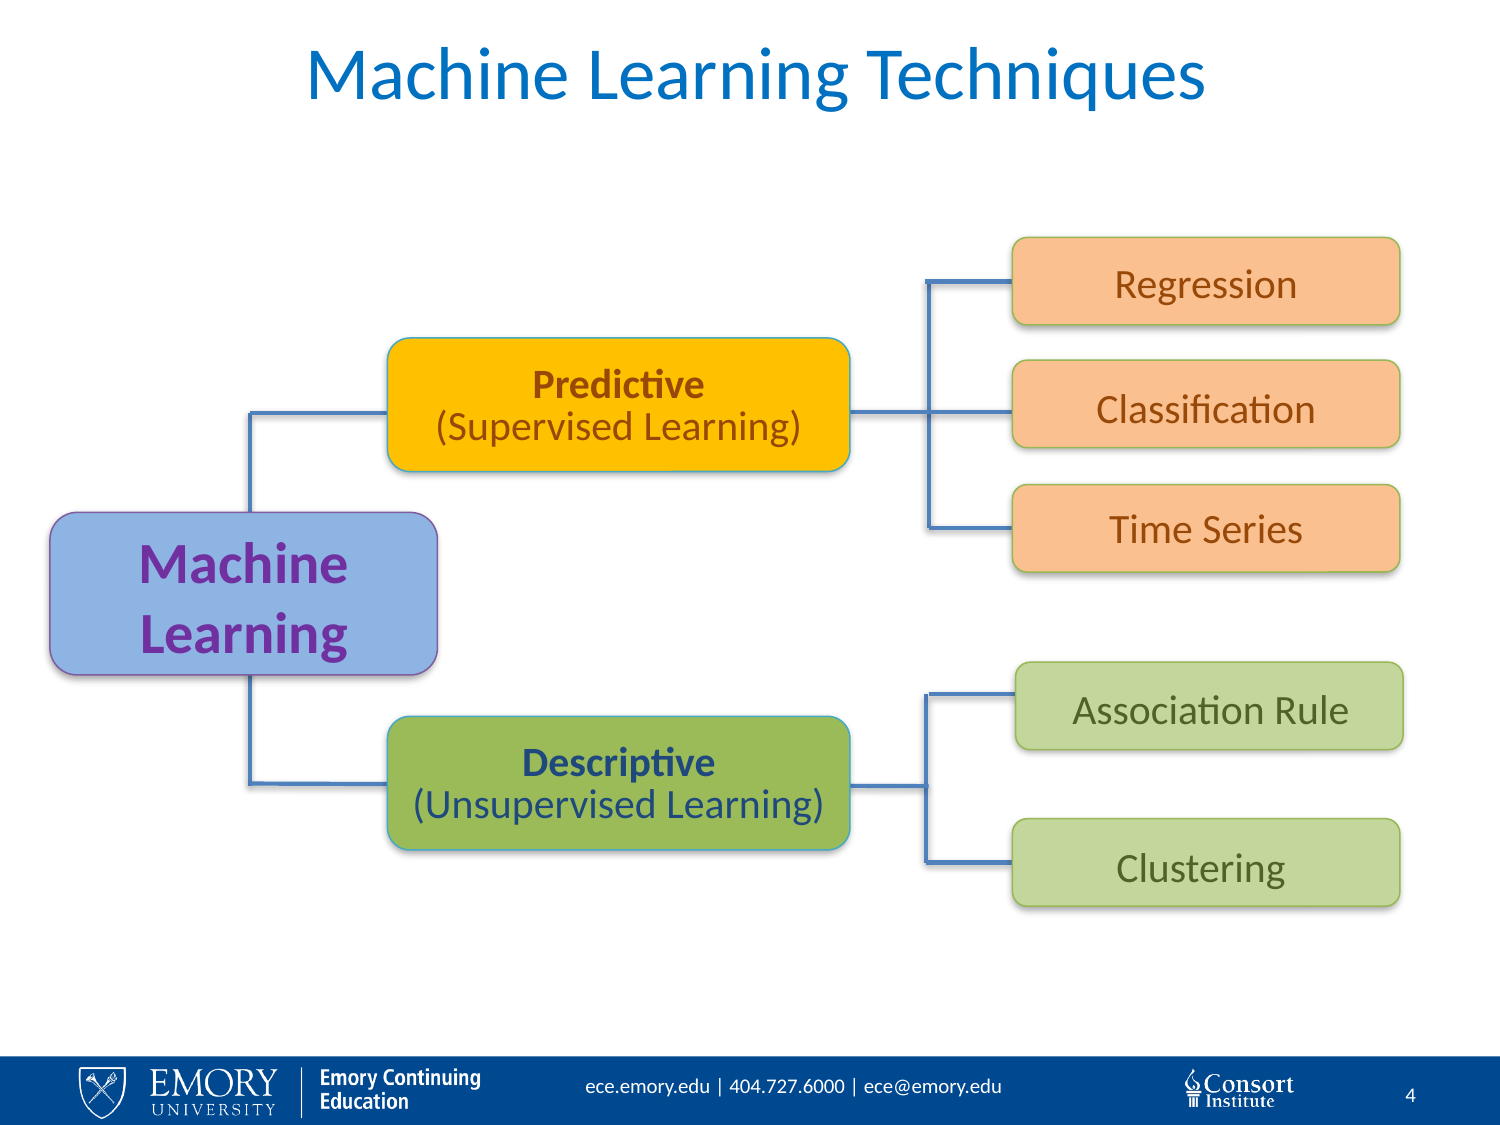

# Machine Learning Techniques

Regression

Predictive
(Supervised Learning)

Classification

Time Series

Machine Learning

Association Rule

Descriptive
(Unsupervised Learning)

Clustering
4